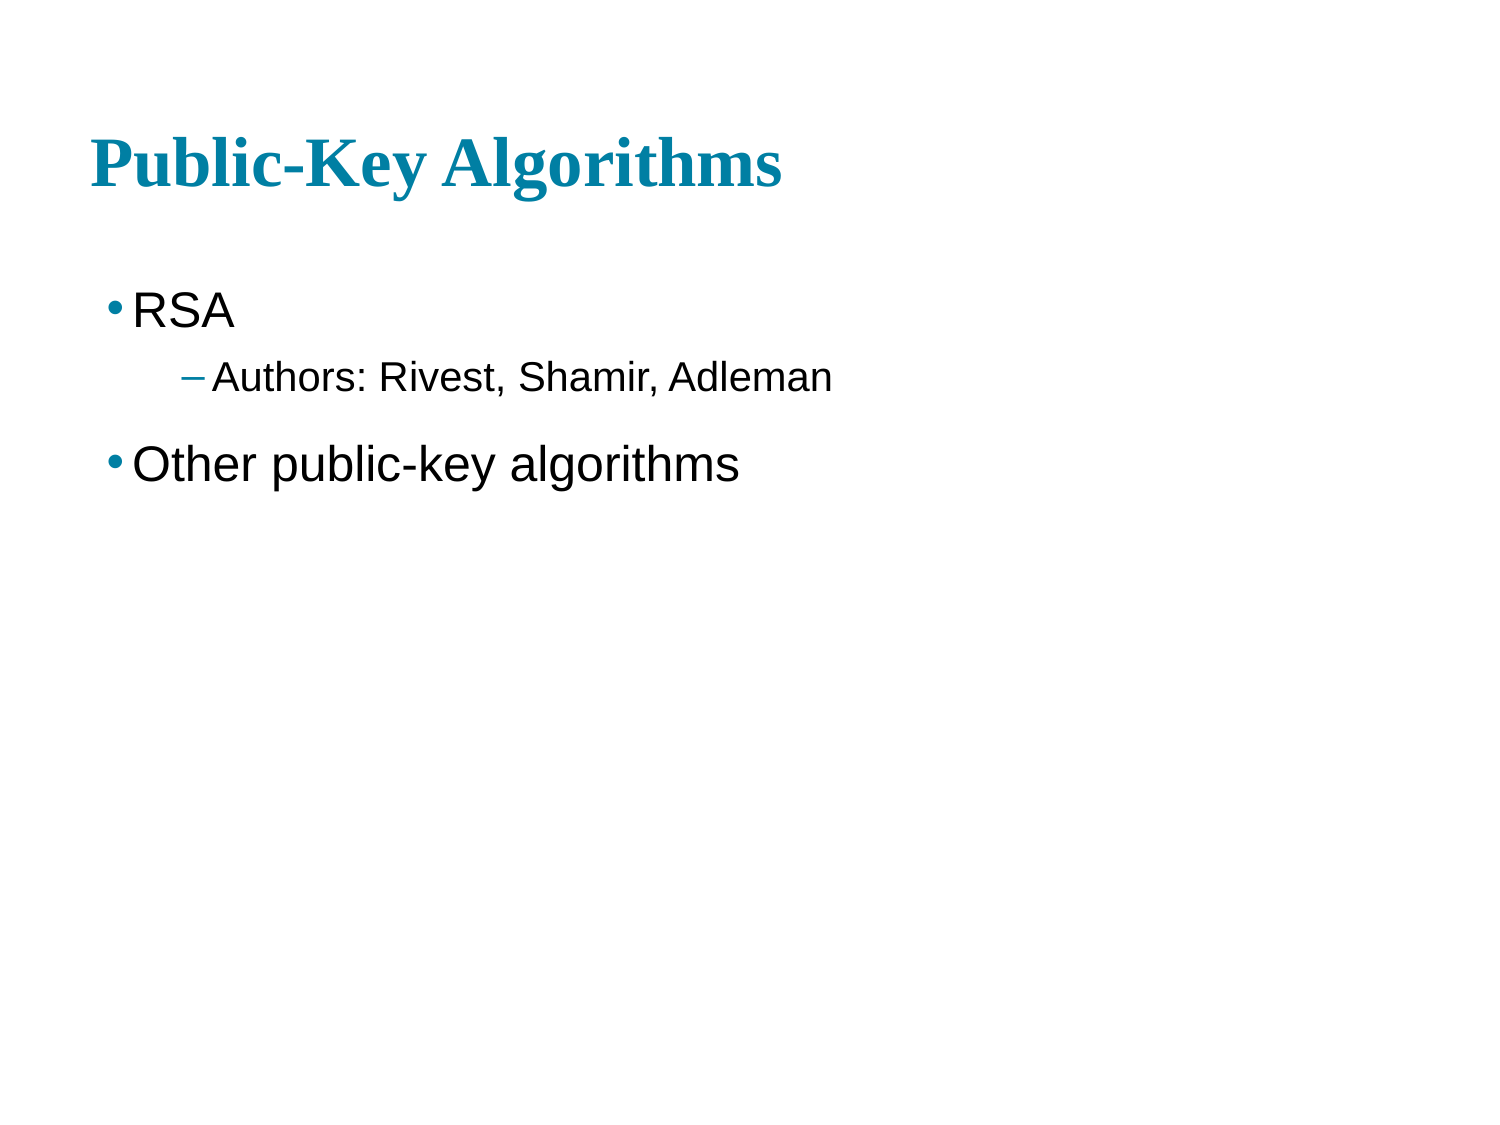

# Public-Key Algorithms
RSA
Authors: Rivest, Shamir, Adleman
Other public-key algorithms